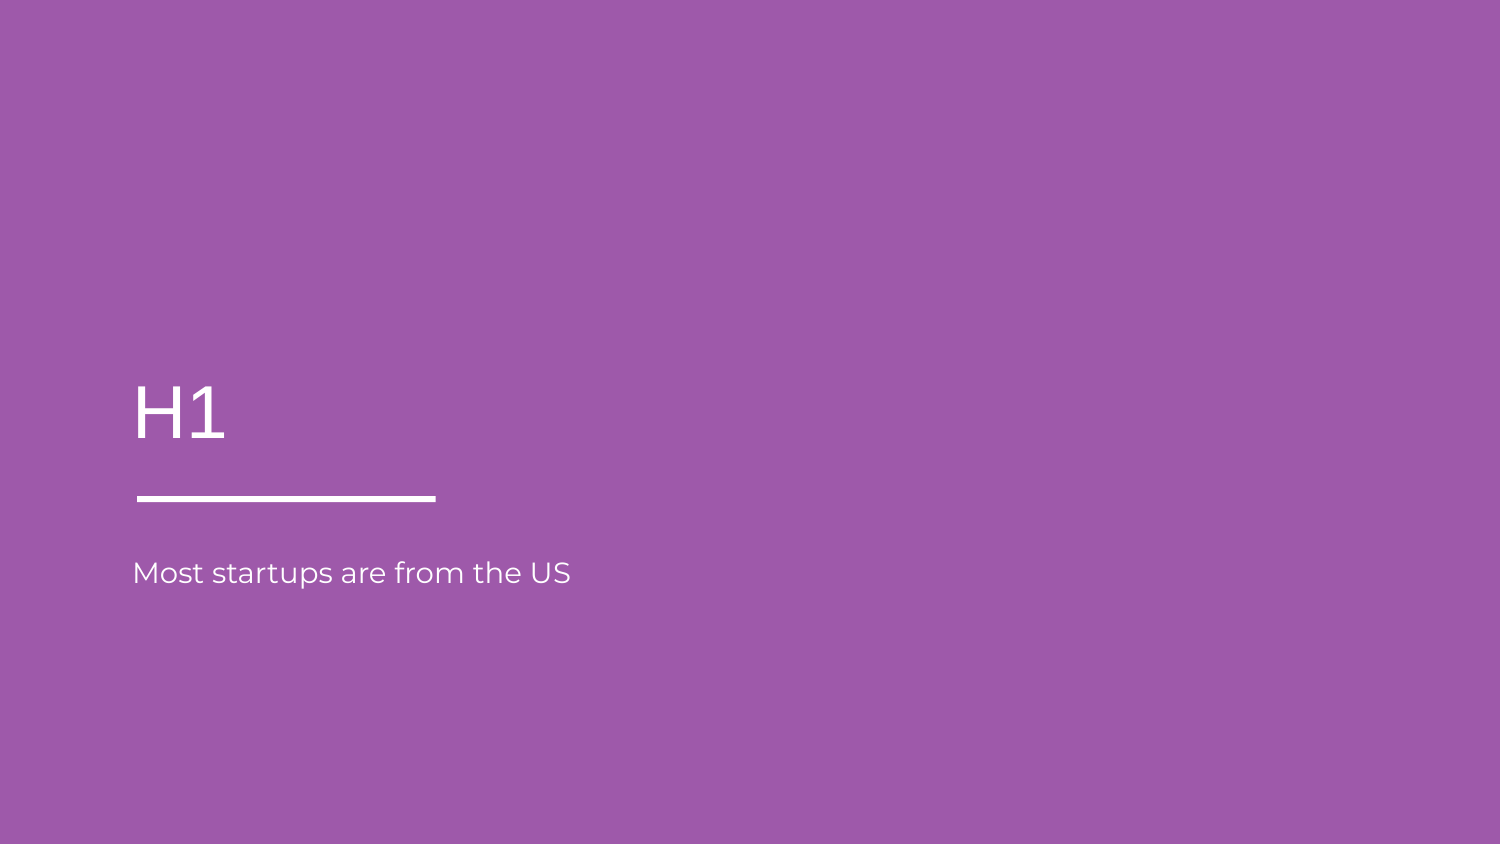

# H1

Most startups are from the US